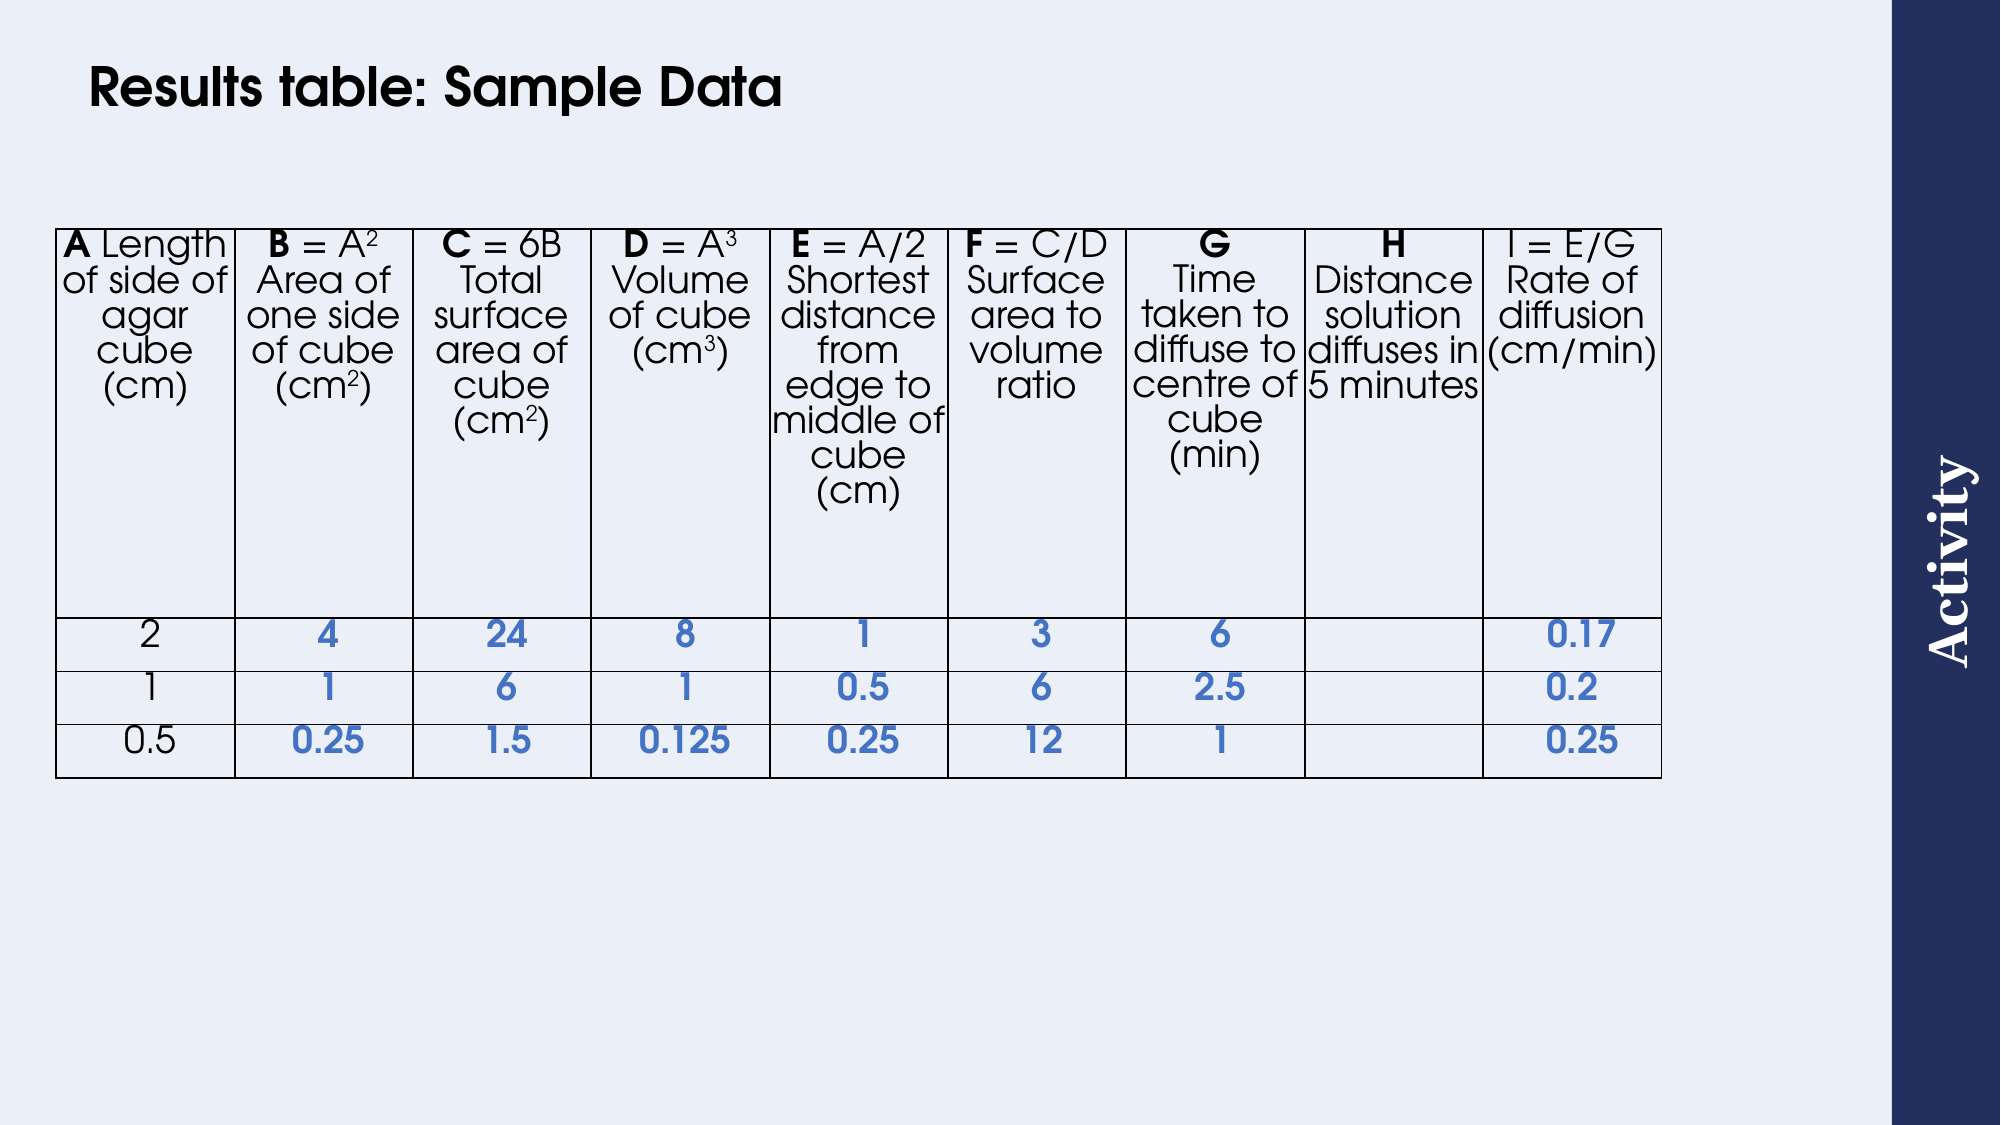

# Results table: Sample Data
| A Length of side of agar cube (cm) | B = A2 Area of one side of cube (cm2) | C = 6B Total surface area of cube (cm2) | D = A3 Volume of cube (cm3) | E = A/2 Shortest distance from edge to middle of cube (cm) | F = C/D Surface area to volume ratio | G Time taken to diffuse to centre of cube (min) | H Distance solution diffuses in 5 minutes | I = E/G Rate of diffusion (cm/min) |
| --- | --- | --- | --- | --- | --- | --- | --- | --- |
| 2 | 4 | 24 | 8 | 1 | 3 | 6 |  | 0.17 |
| 1 | 1 | 6 | 1 | 0.5 | 6 | 2.5 |  | 0.2 |
| 0.5 | 0.25 | 1.5 | 0.125 | 0.25 | 12 | 1 |  | 0.25 |